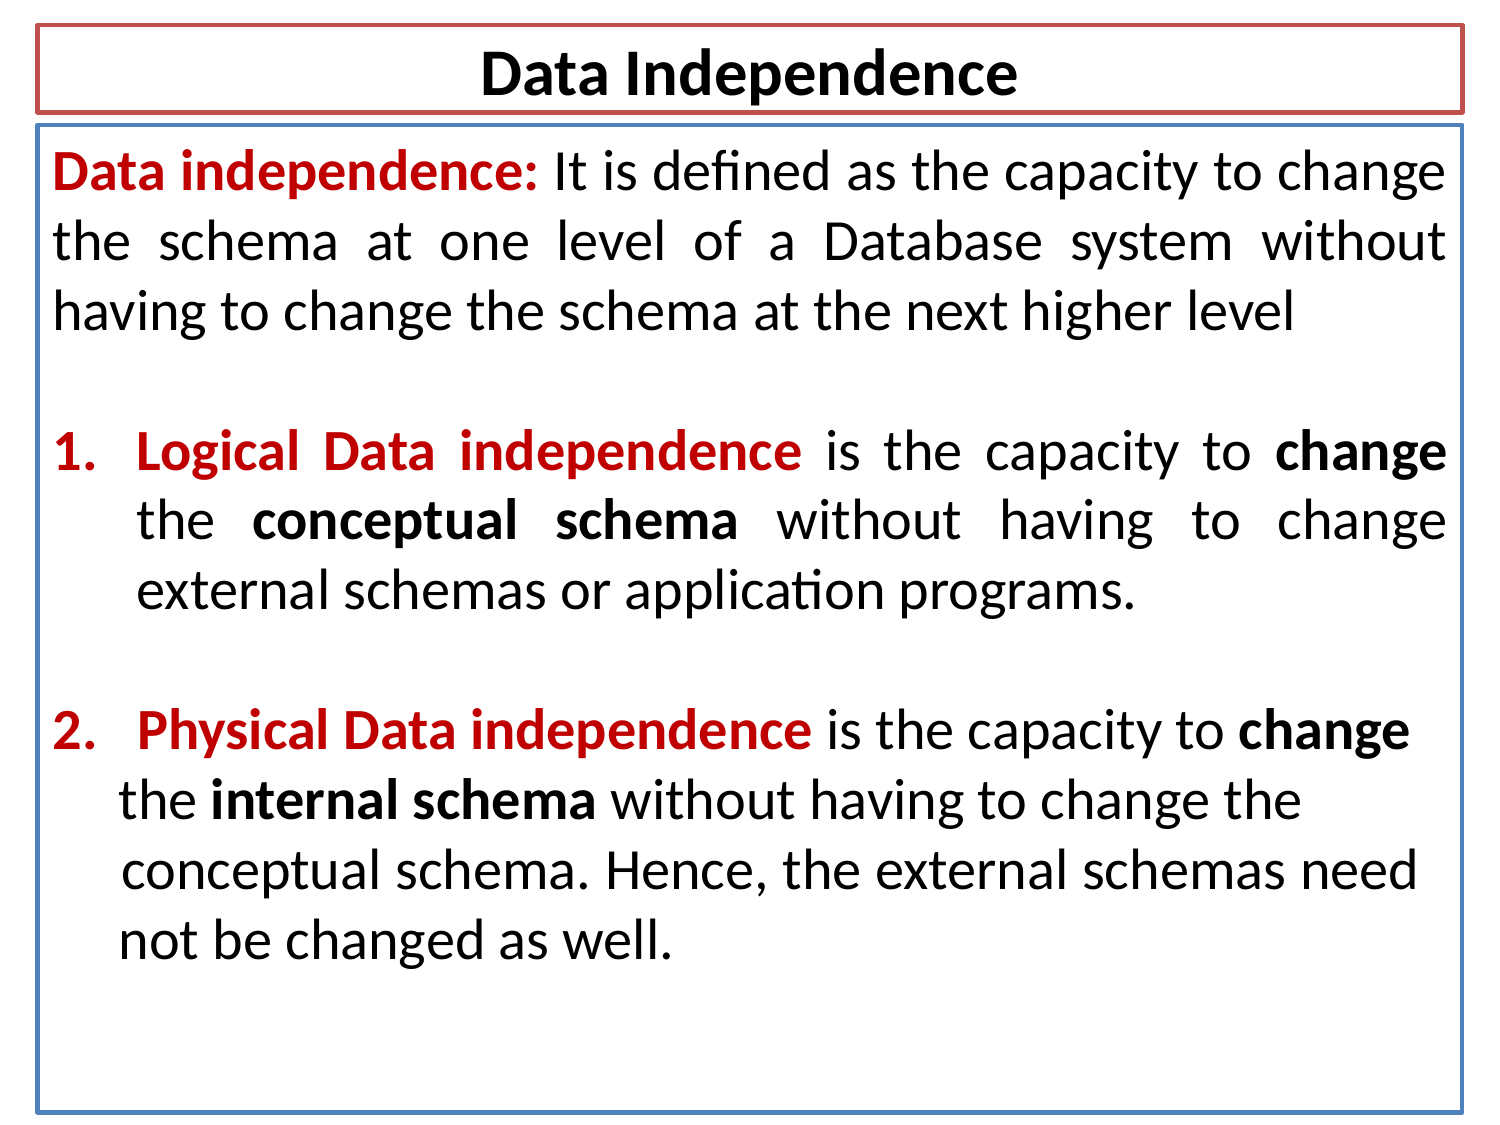

# Data Independence
Data independence: It is defined as the capacity to change the schema at one level of a Database system without having to change the schema at the next higher level

Logical Data independence is the capacity to change the conceptual schema without having to change external schemas or application programs.

2.   Physical Data independence is the capacity to change
     the internal schema without having to change the
     conceptual schema. Hence, the external schemas need
     not be changed as well.